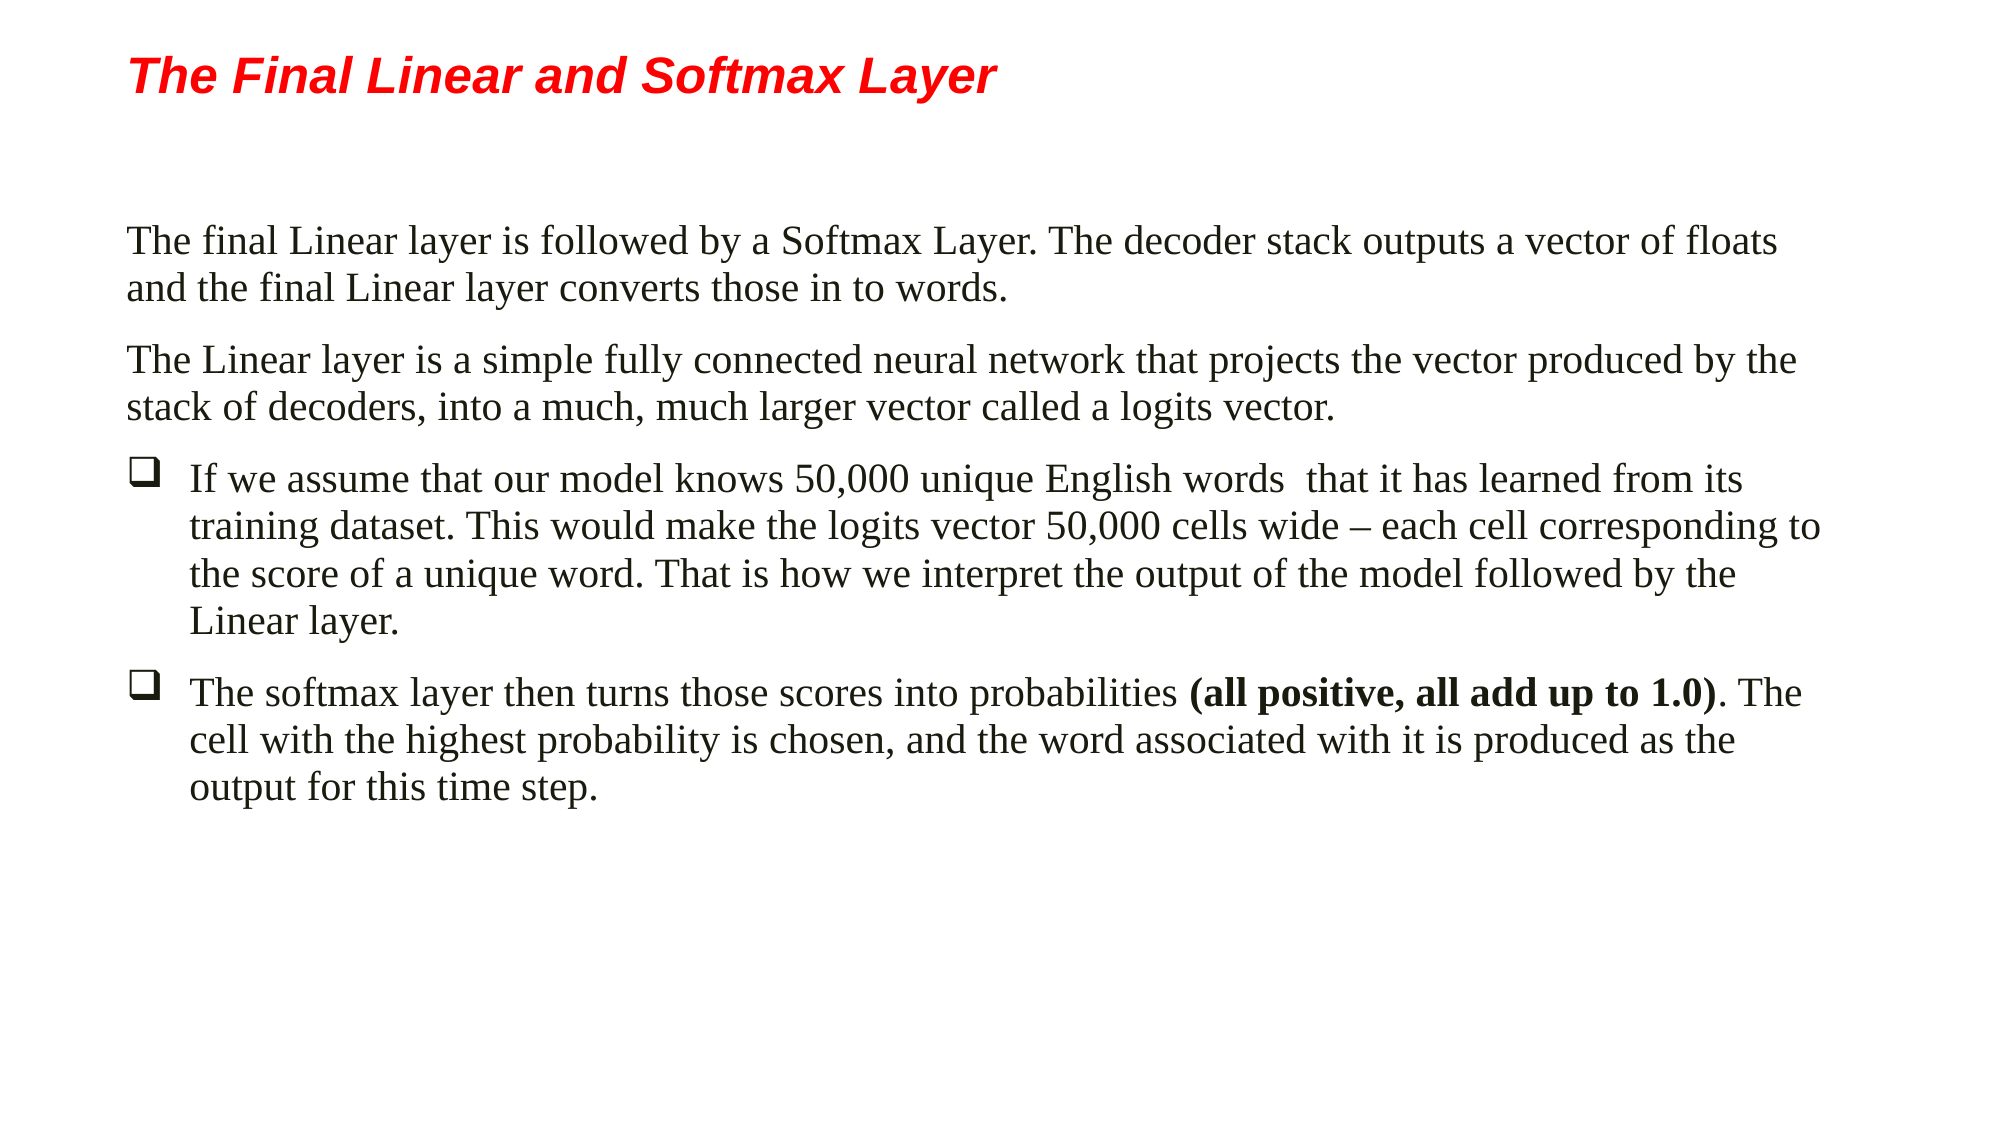

# The Final Linear and Softmax Layer
The final Linear layer is followed by a Softmax Layer. The decoder stack outputs a vector of floats and the final Linear layer converts those in to words.
The Linear layer is a simple fully connected neural network that projects the vector produced by the stack of decoders, into a much, much larger vector called a logits vector.
If we assume that our model knows 50,000 unique English words  that it has learned from its training dataset. This would make the logits vector 50,000 cells wide – each cell corresponding to the score of a unique word. That is how we interpret the output of the model followed by the Linear layer.
The softmax layer then turns those scores into probabilities (all positive, all add up to 1.0). The cell with the highest probability is chosen, and the word associated with it is produced as the output for this time step.